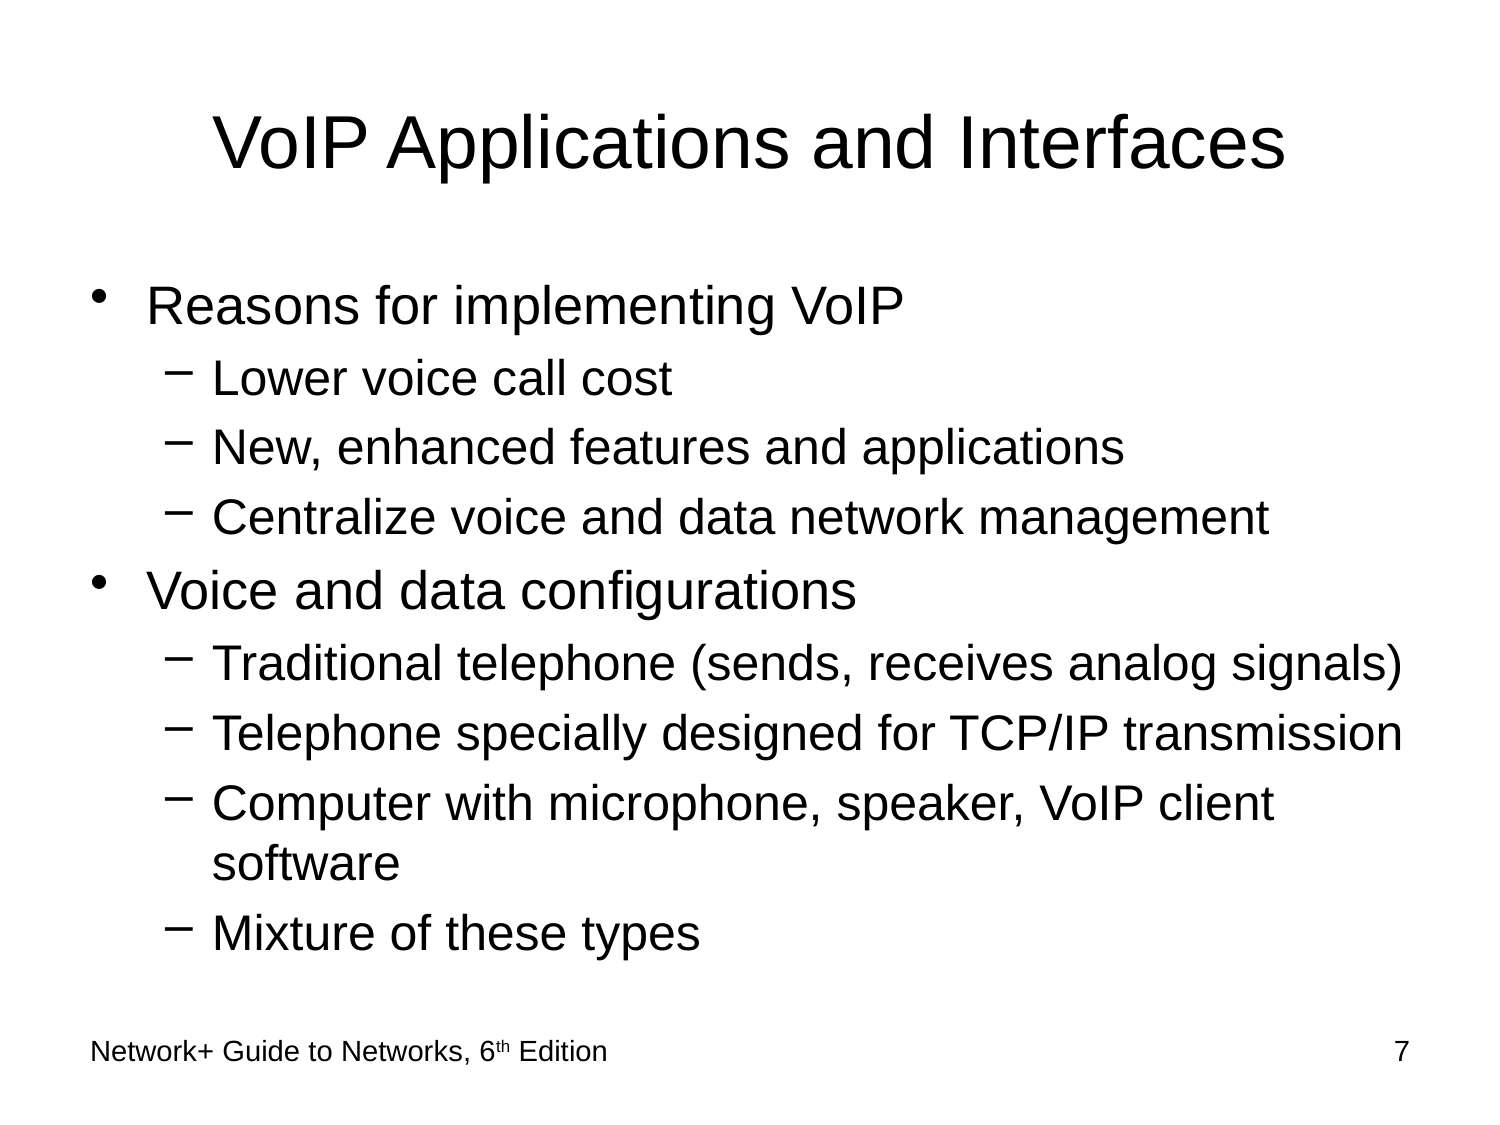

# VoIP Applications and Interfaces
Reasons for implementing VoIP
Lower voice call cost
New, enhanced features and applications
Centralize voice and data network management
Voice and data configurations
Traditional telephone (sends, receives analog signals)
Telephone specially designed for TCP/IP transmission
Computer with microphone, speaker, VoIP client software
Mixture of these types
Network+ Guide to Networks, 6th Edition
7